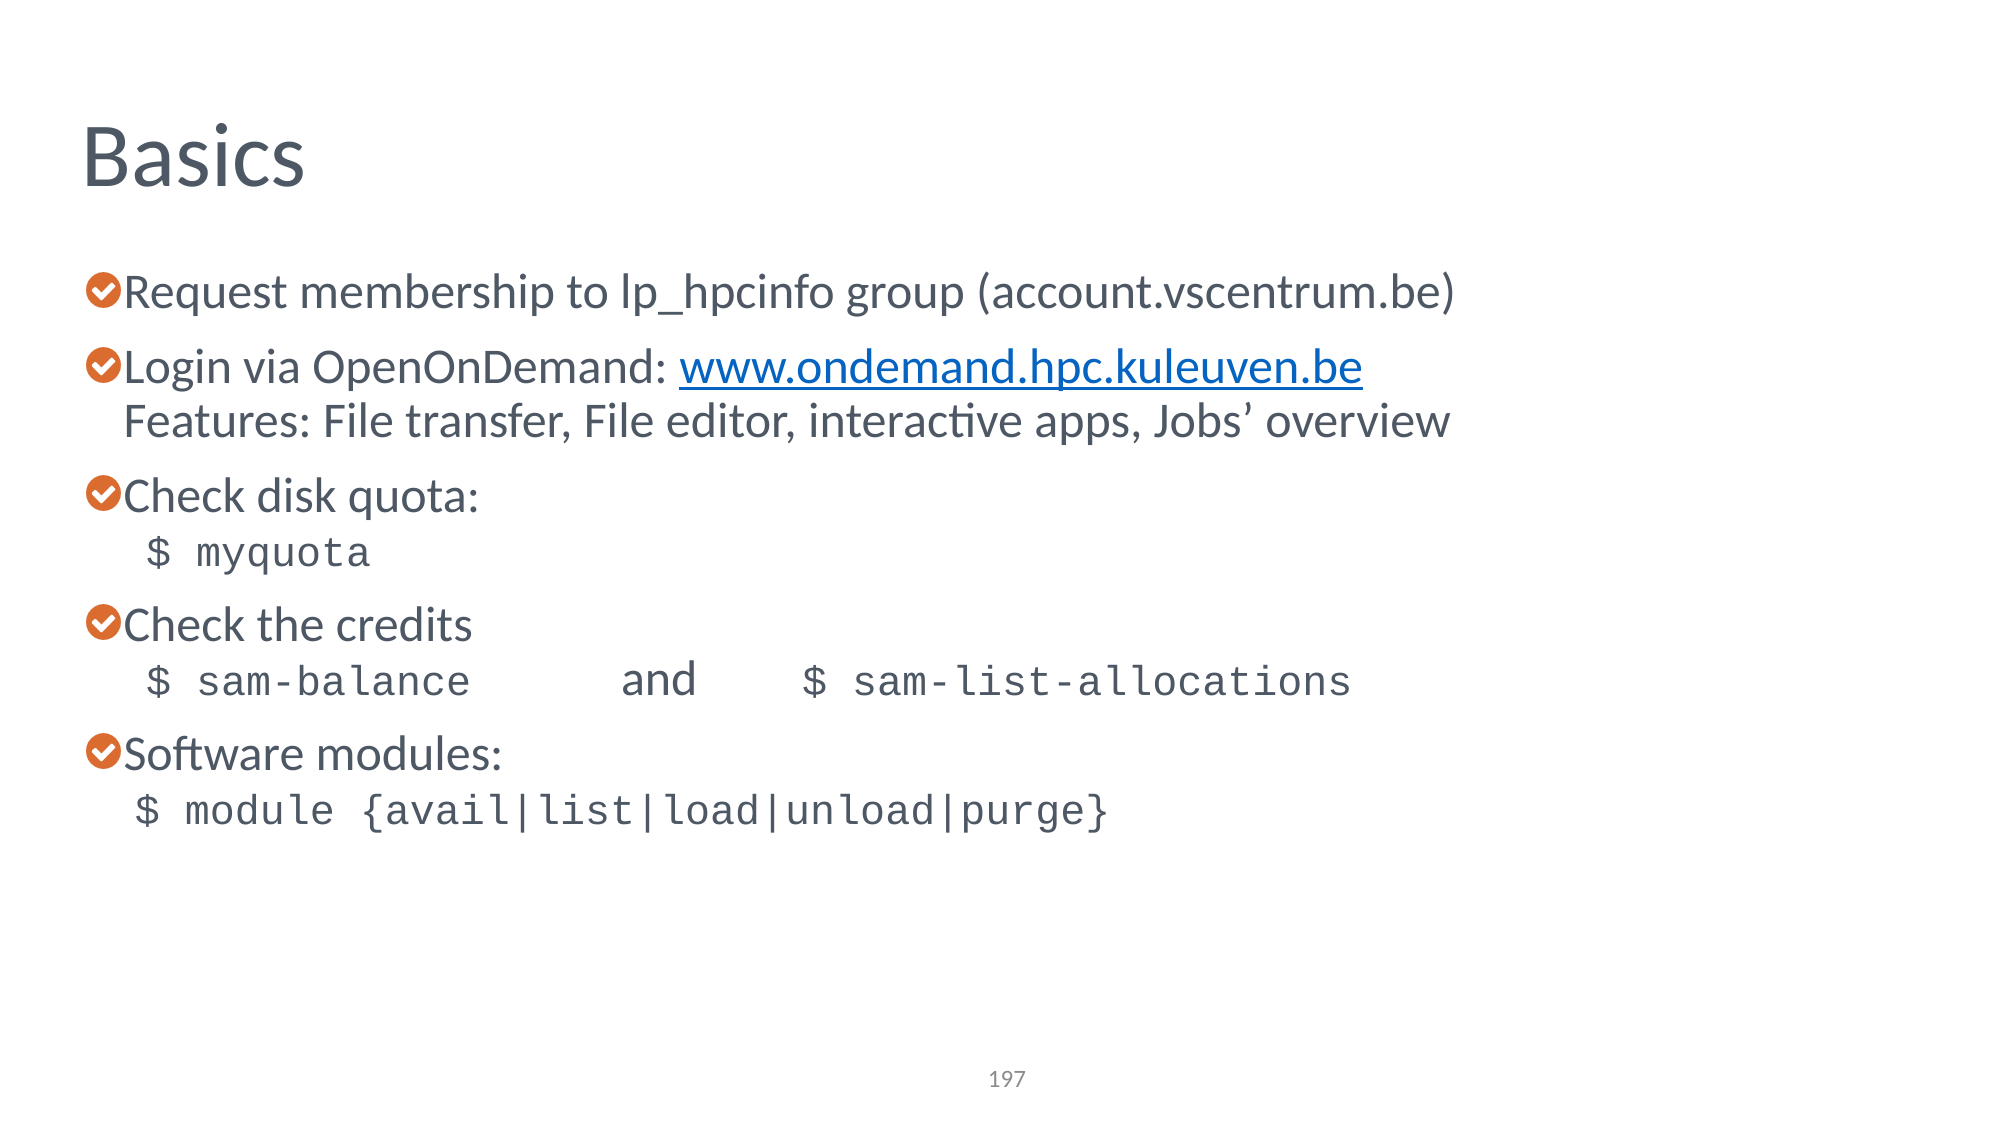

# Basics
Request membership to lp_hpcinfo group (account.vscentrum.be)
Login via OpenOnDemand: www.ondemand.hpc.kuleuven.be
Features: File transfer, File editor, interactive apps, Jobs’ overview
Check disk quota:
  $ myquota
Check the credits
  $ sam-balance      and           $ sam-list-allocations
Software modules:
 $ module {avail|list|load|unload|purge}
197